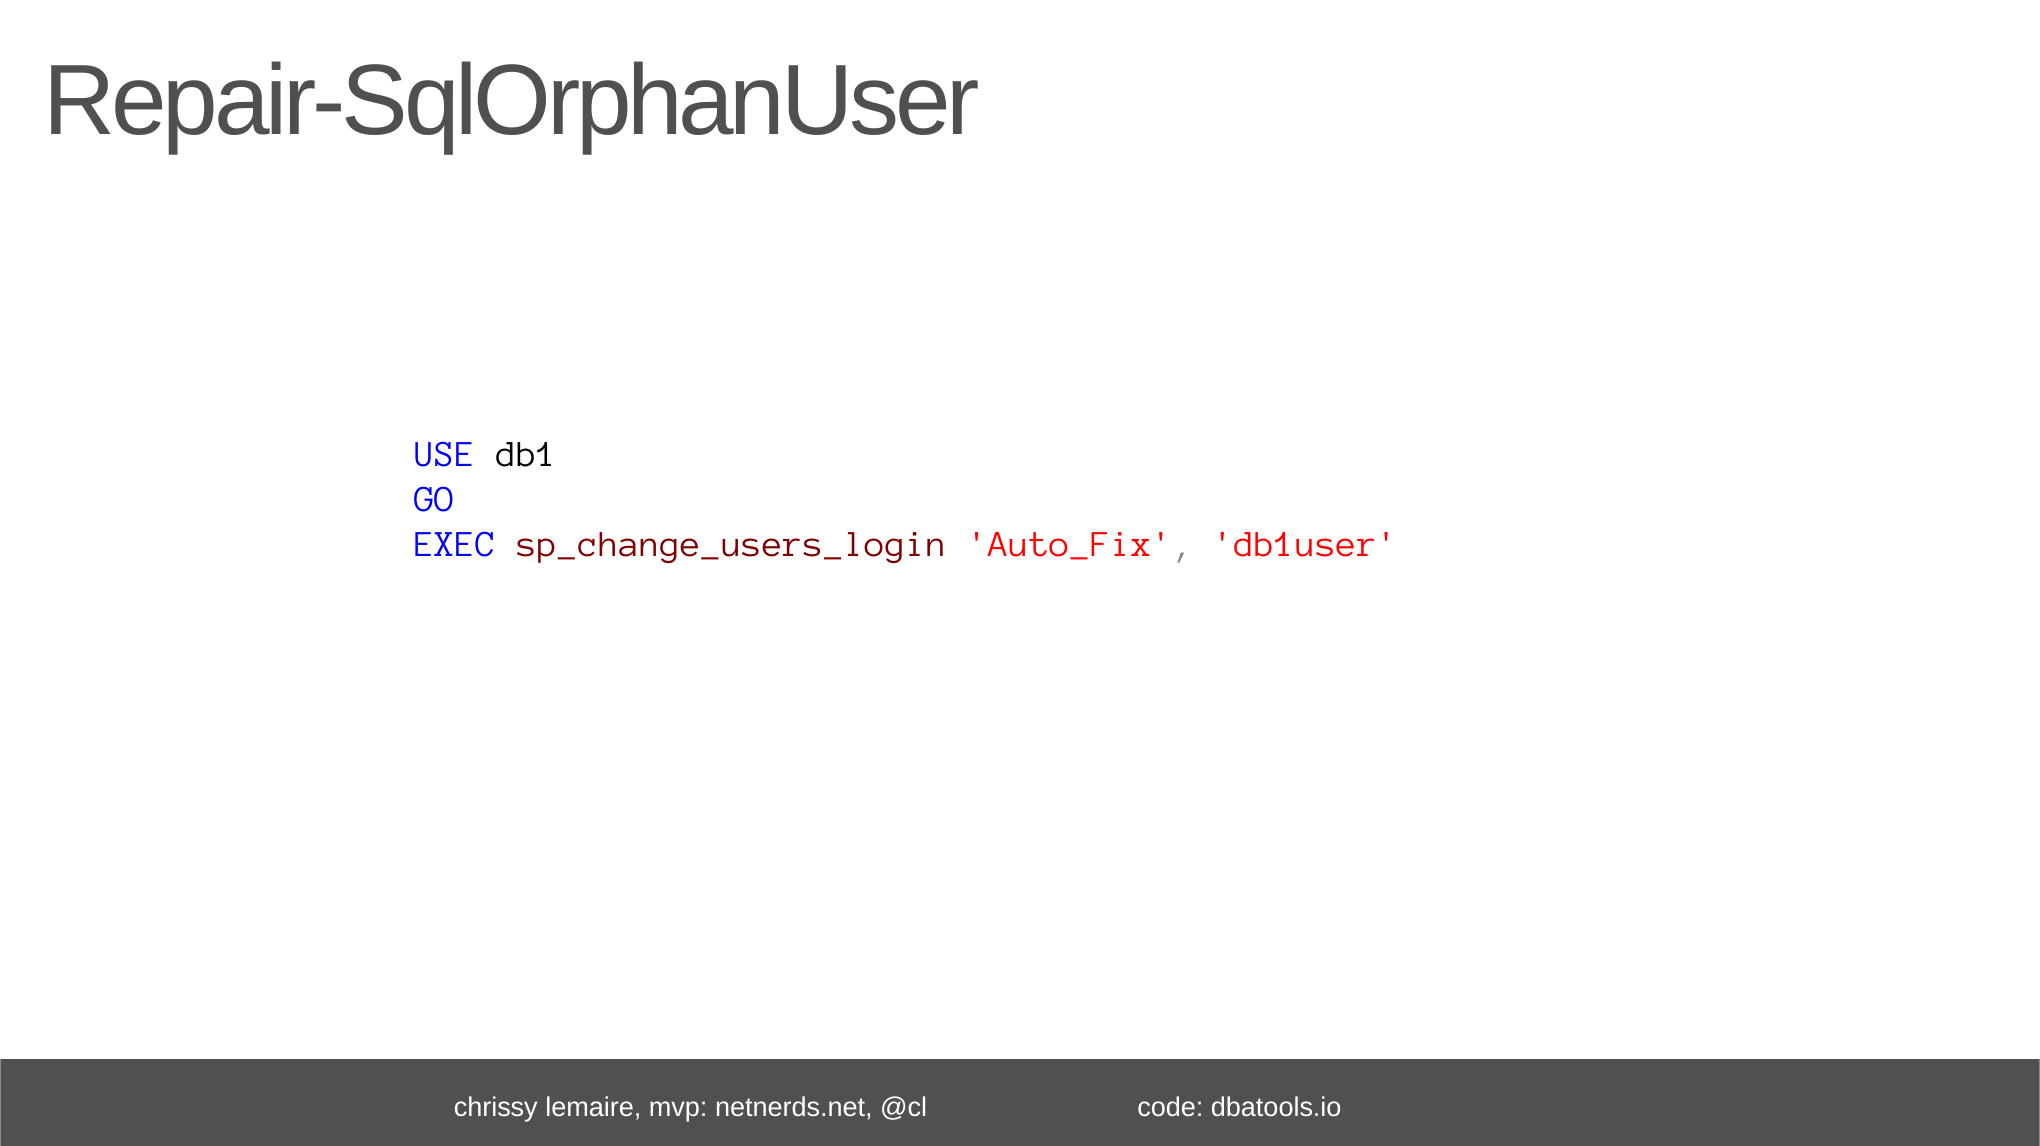

# Repair-SqlOrphanUser
USE db1
GO
EXEC sp_change_users_login 'Auto_Fix', 'db1user'

chrissy lemaire, mvp: netnerds.net, @cl                            code: dbatools.io